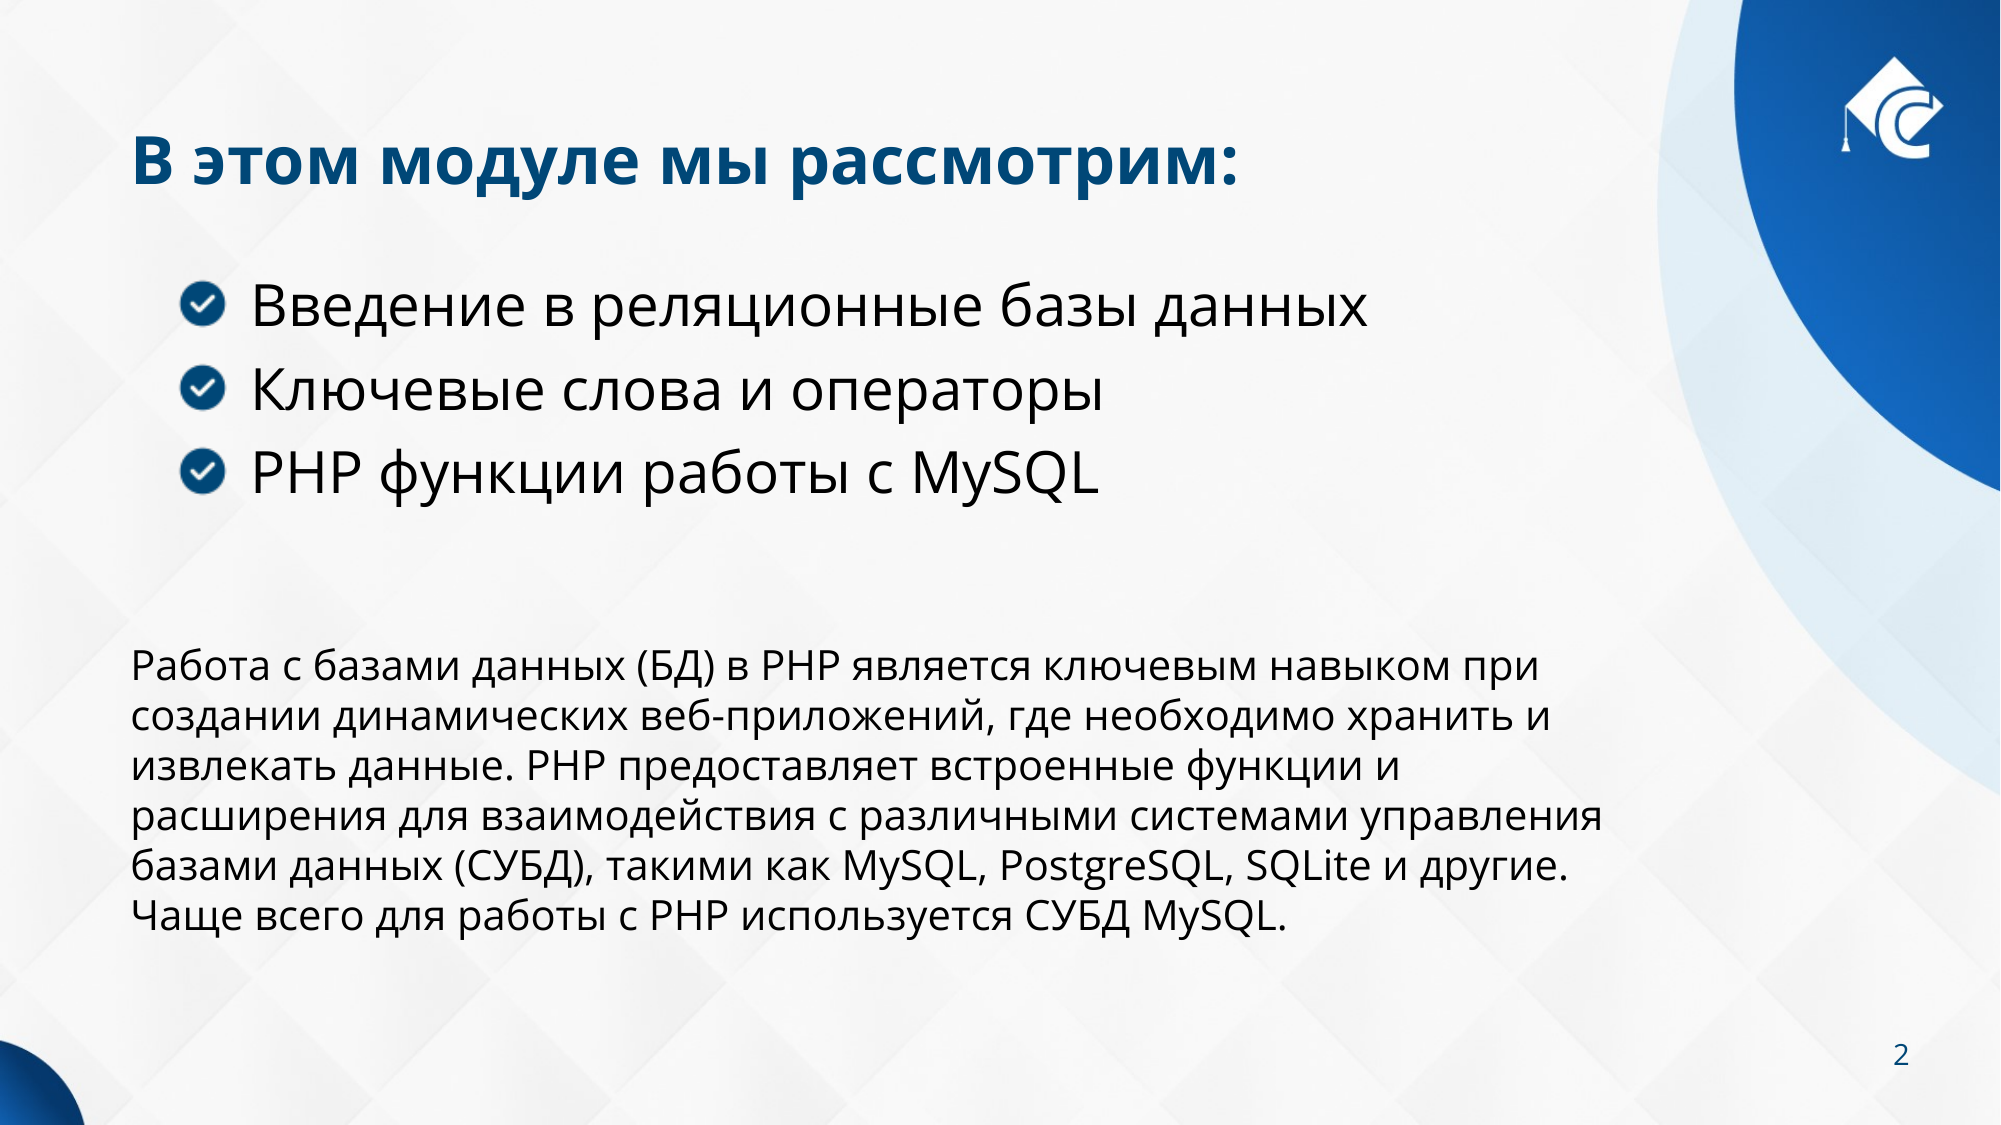

# В этом модуле мы рассмотрим:
 Введение в реляционные базы данных
 Ключевые слова и операторы
 PHP функции работы с MySQL
Работа с базами данных (БД) в PHP является ключевым навыком при создании динамических веб-приложений, где необходимо хранить и извлекать данные. PHP предоставляет встроенные функции и расширения для взаимодействия с различными системами управления базами данных (СУБД), такими как MySQL, PostgreSQL, SQLite и другие. Чаще всего для работы с PHP используется СУБД MySQL.
2